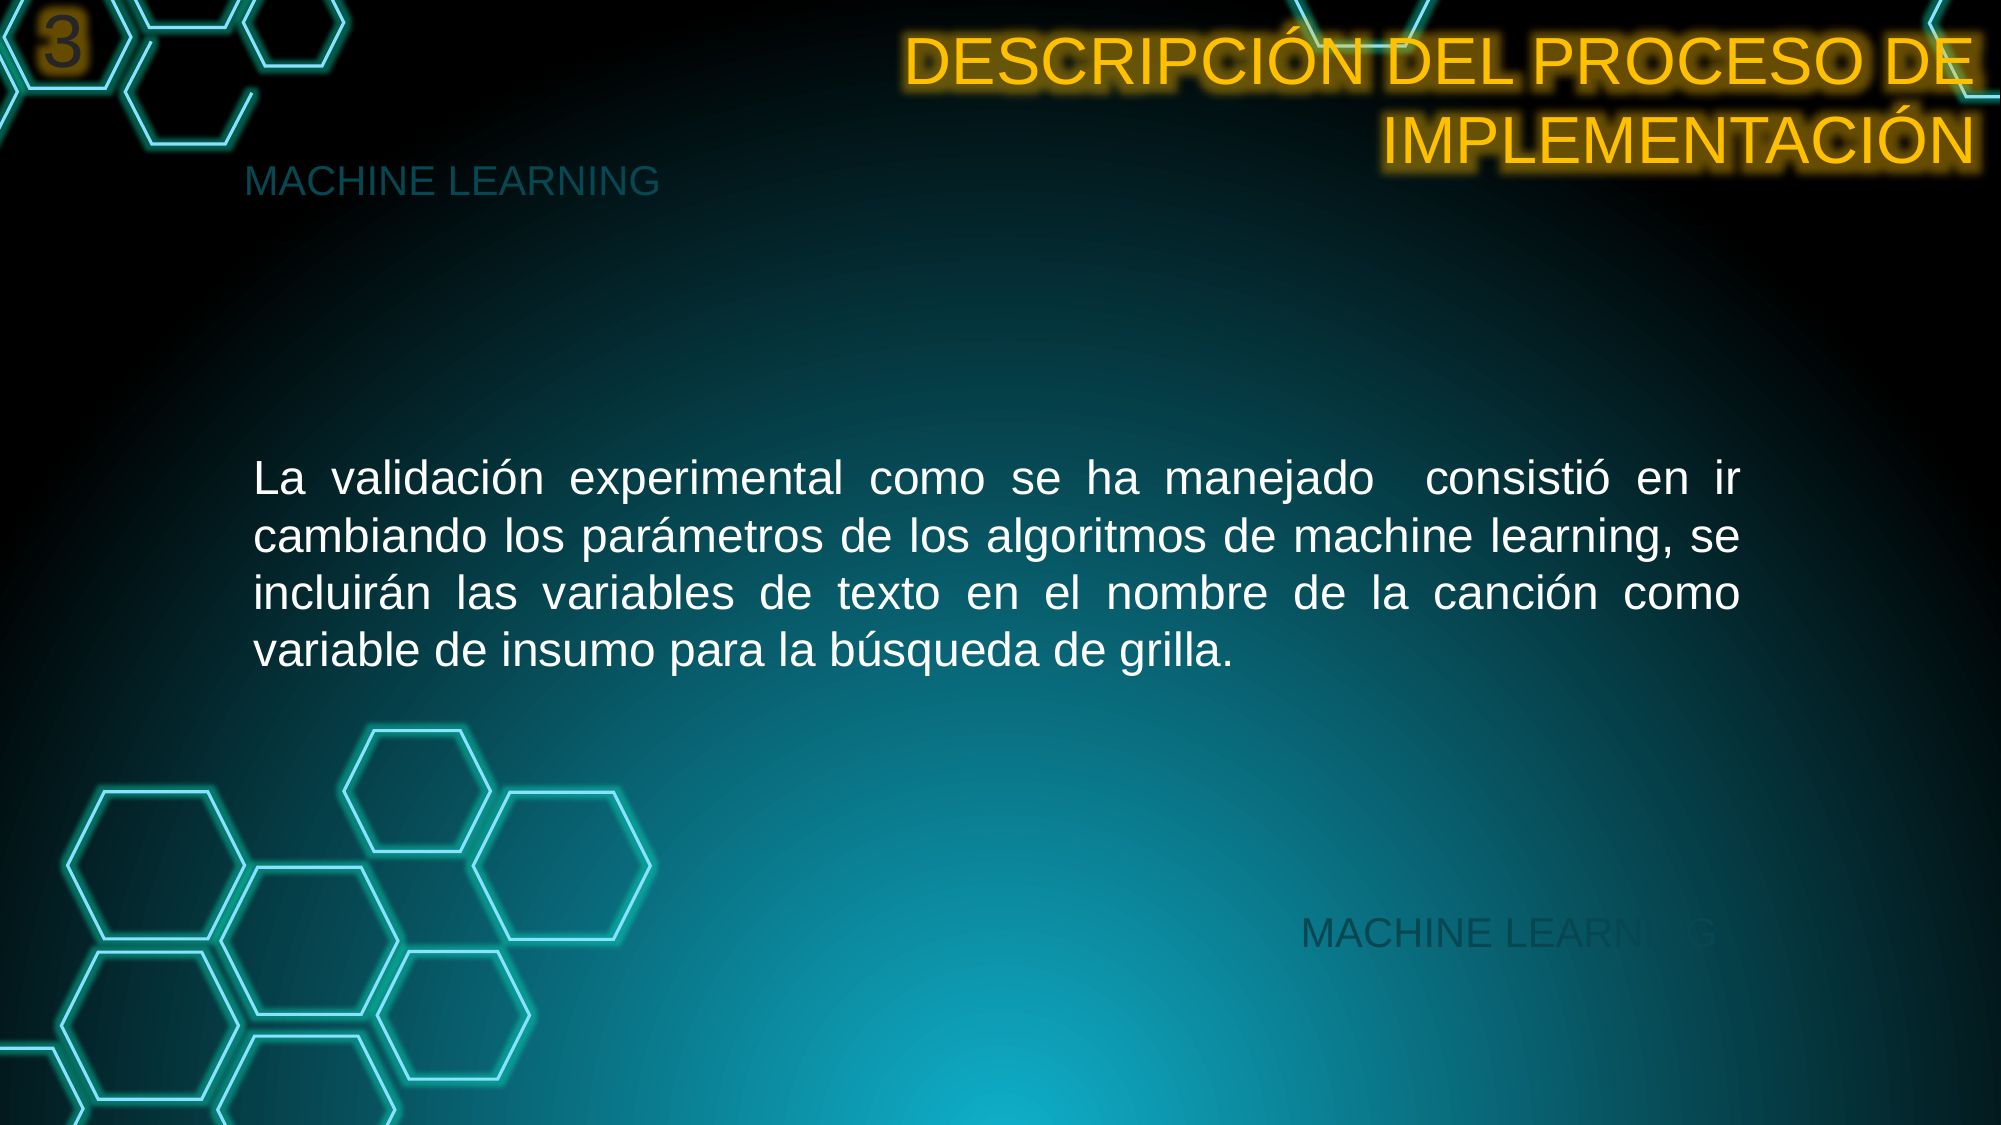

3

DESCRIPCIÓN DEL PROCESO DE IMPLEMENTACIÓN

MACHINE LEARNING

La validación experimental como se ha manejado  consistió en ir cambiando los parámetros de los algoritmos de machine learning, se incluirán las variables de texto en el nombre de la canción como variable de insumo para la búsqueda de grilla.

MACHINE LEARNING